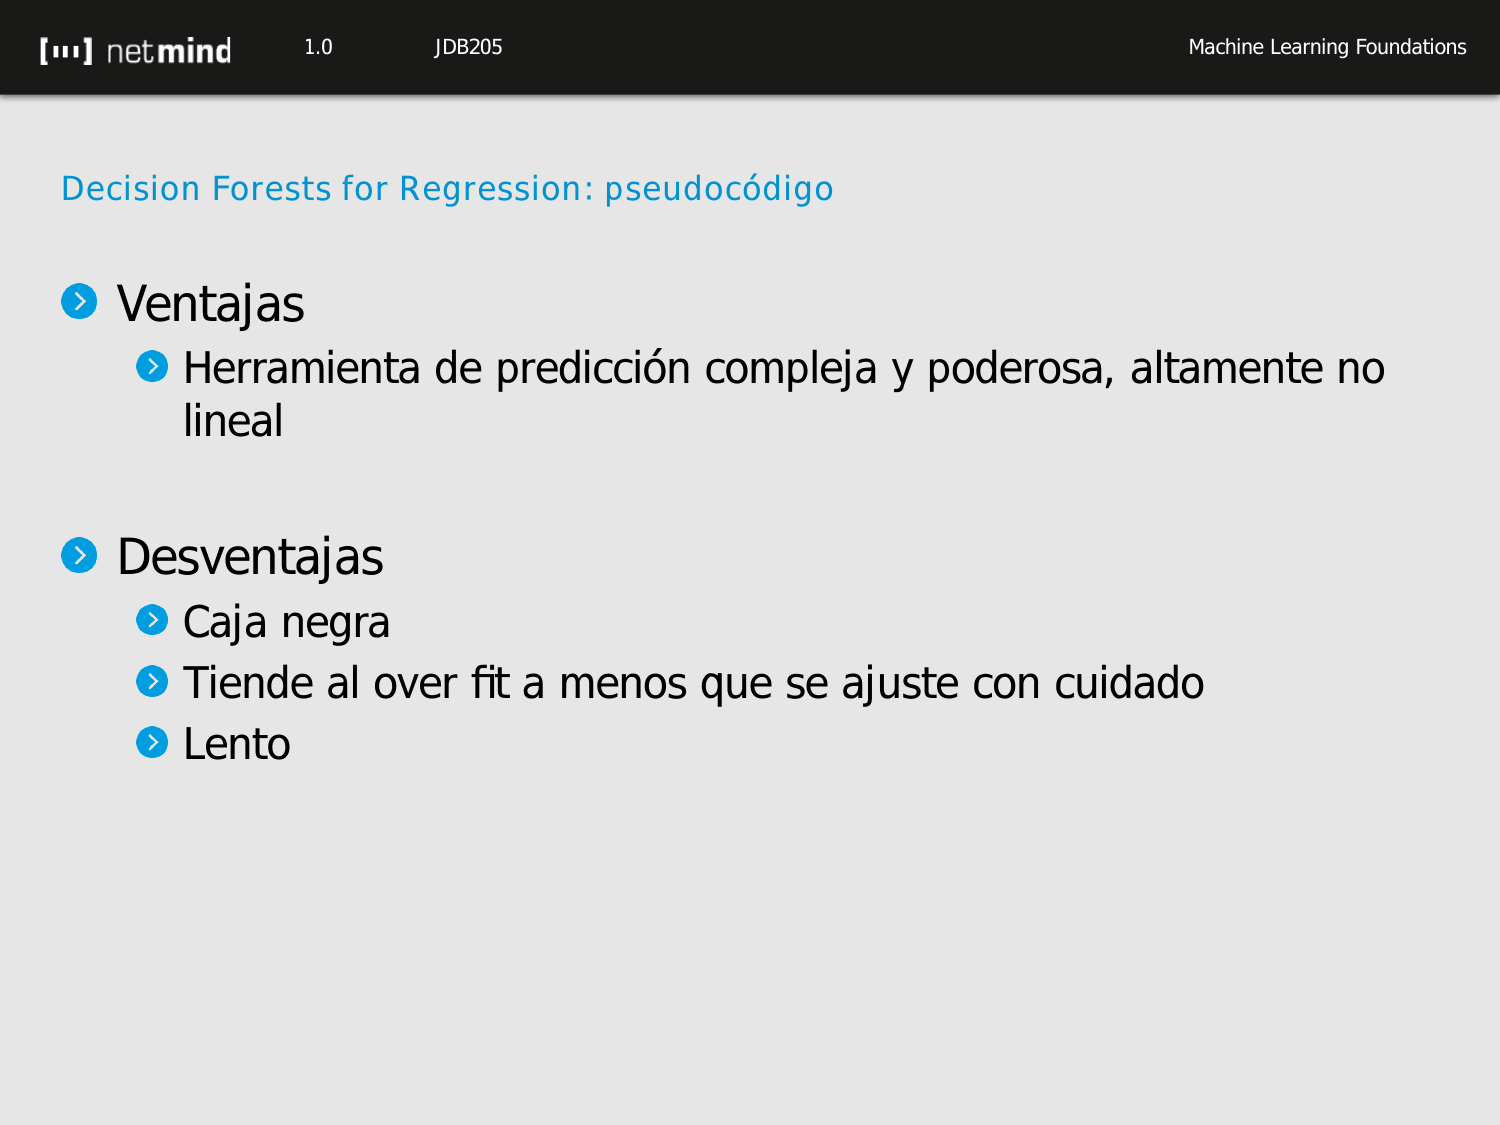

Decision Forests for Regression: pseudocódigo
Ventajas
Herramienta de predicción compleja y poderosa, altamente no lineal

Desventajas
Caja negra
Tiende al over fit a menos que se ajuste con cuidado
Lento